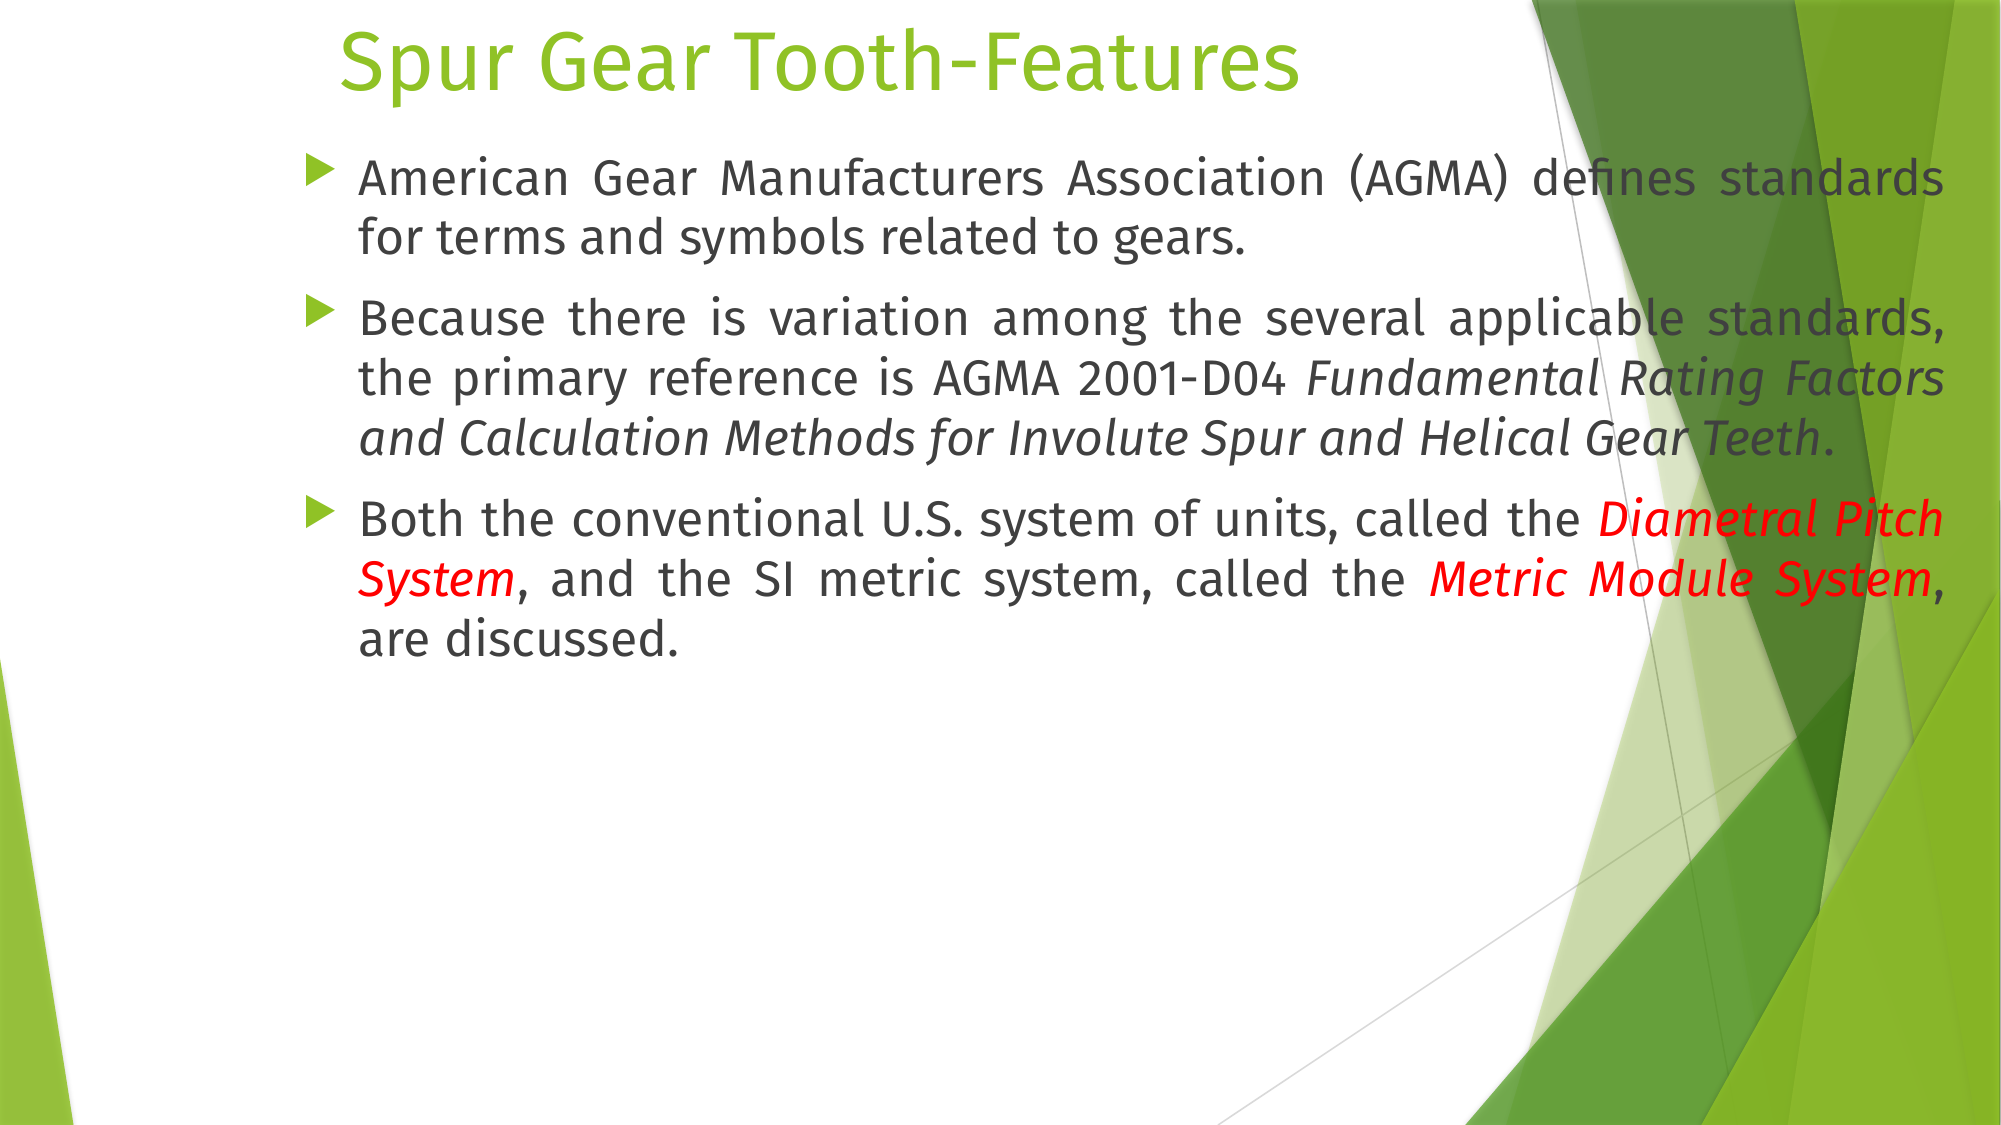

# Spur Gear Tooth-Features
American Gear Manufacturers Association (AGMA) defines standards for terms and symbols related to gears.
Because there is variation among the several applicable standards, the primary reference is AGMA 2001-D04 Fundamental Rating Factors and Calculation Methods for Involute Spur and Helical Gear Teeth.
Both the conventional U.S. system of units, called the Diametral Pitch System, and the SI metric system, called the Metric Module System, are discussed.